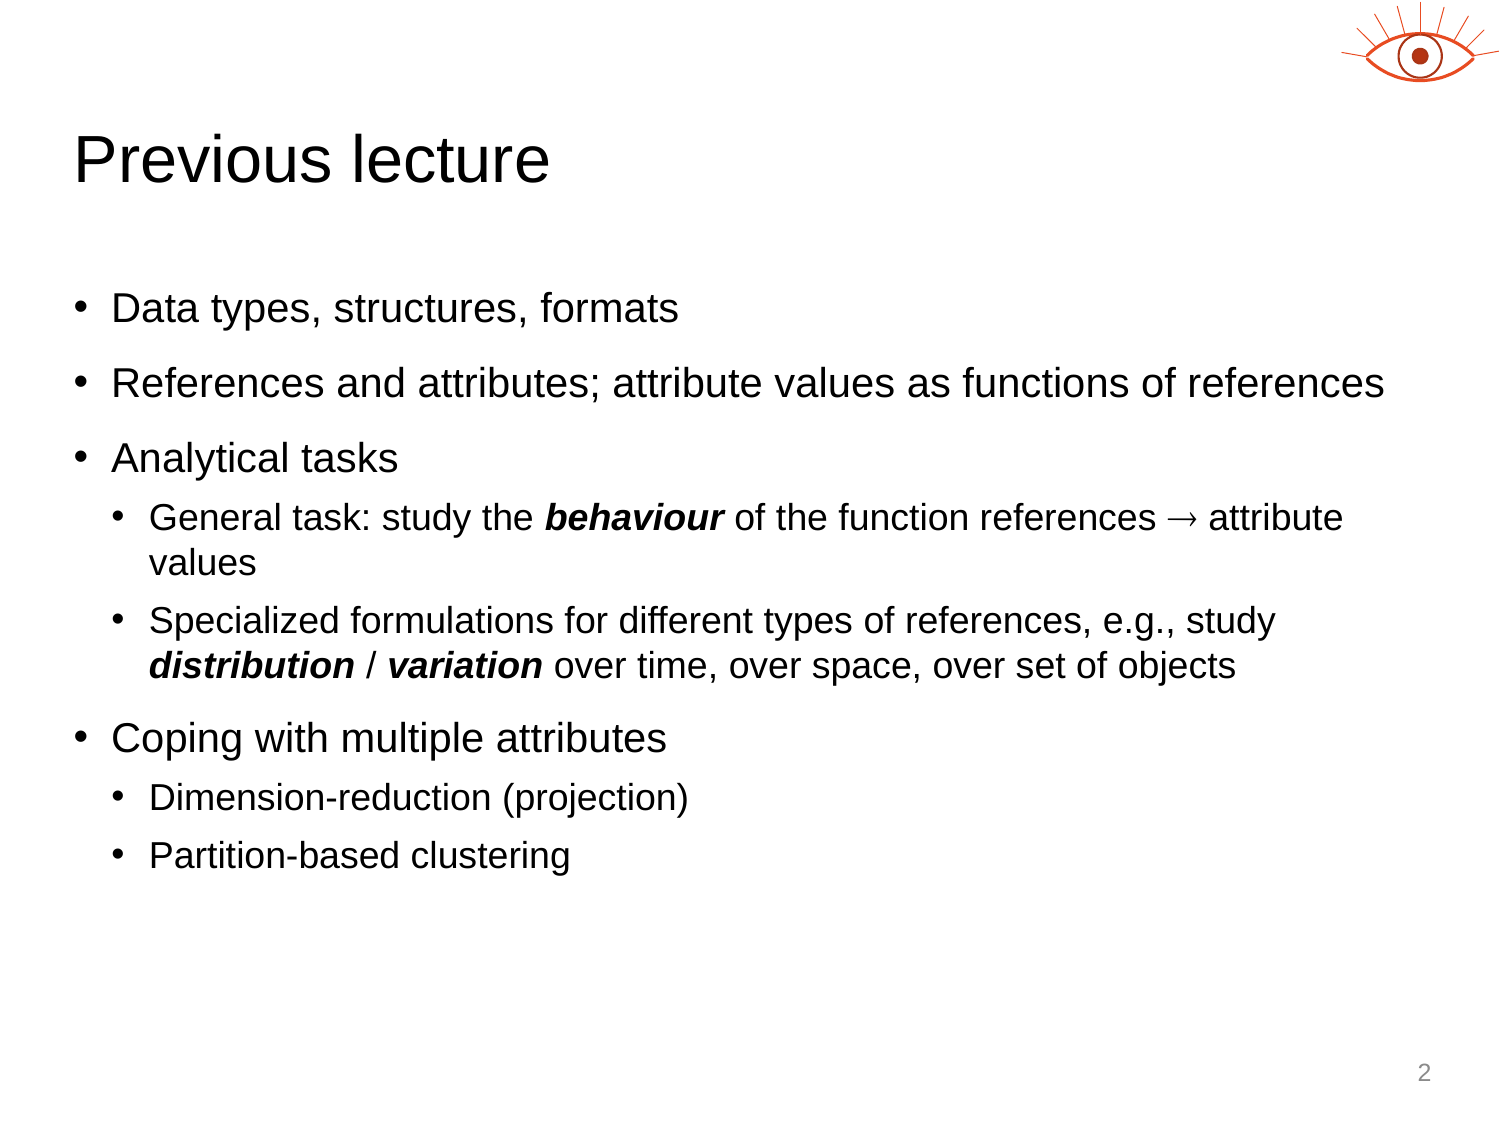

# Previous lecture
Data types, structures, formats
References and attributes; attribute values as functions of references
Analytical tasks
General task: study the behaviour of the function references → attribute values
Specialized formulations for different types of references, e.g., study distribution / variation over time, over space, over set of objects
Coping with multiple attributes
Dimension-reduction (projection)
Partition-based clustering
2